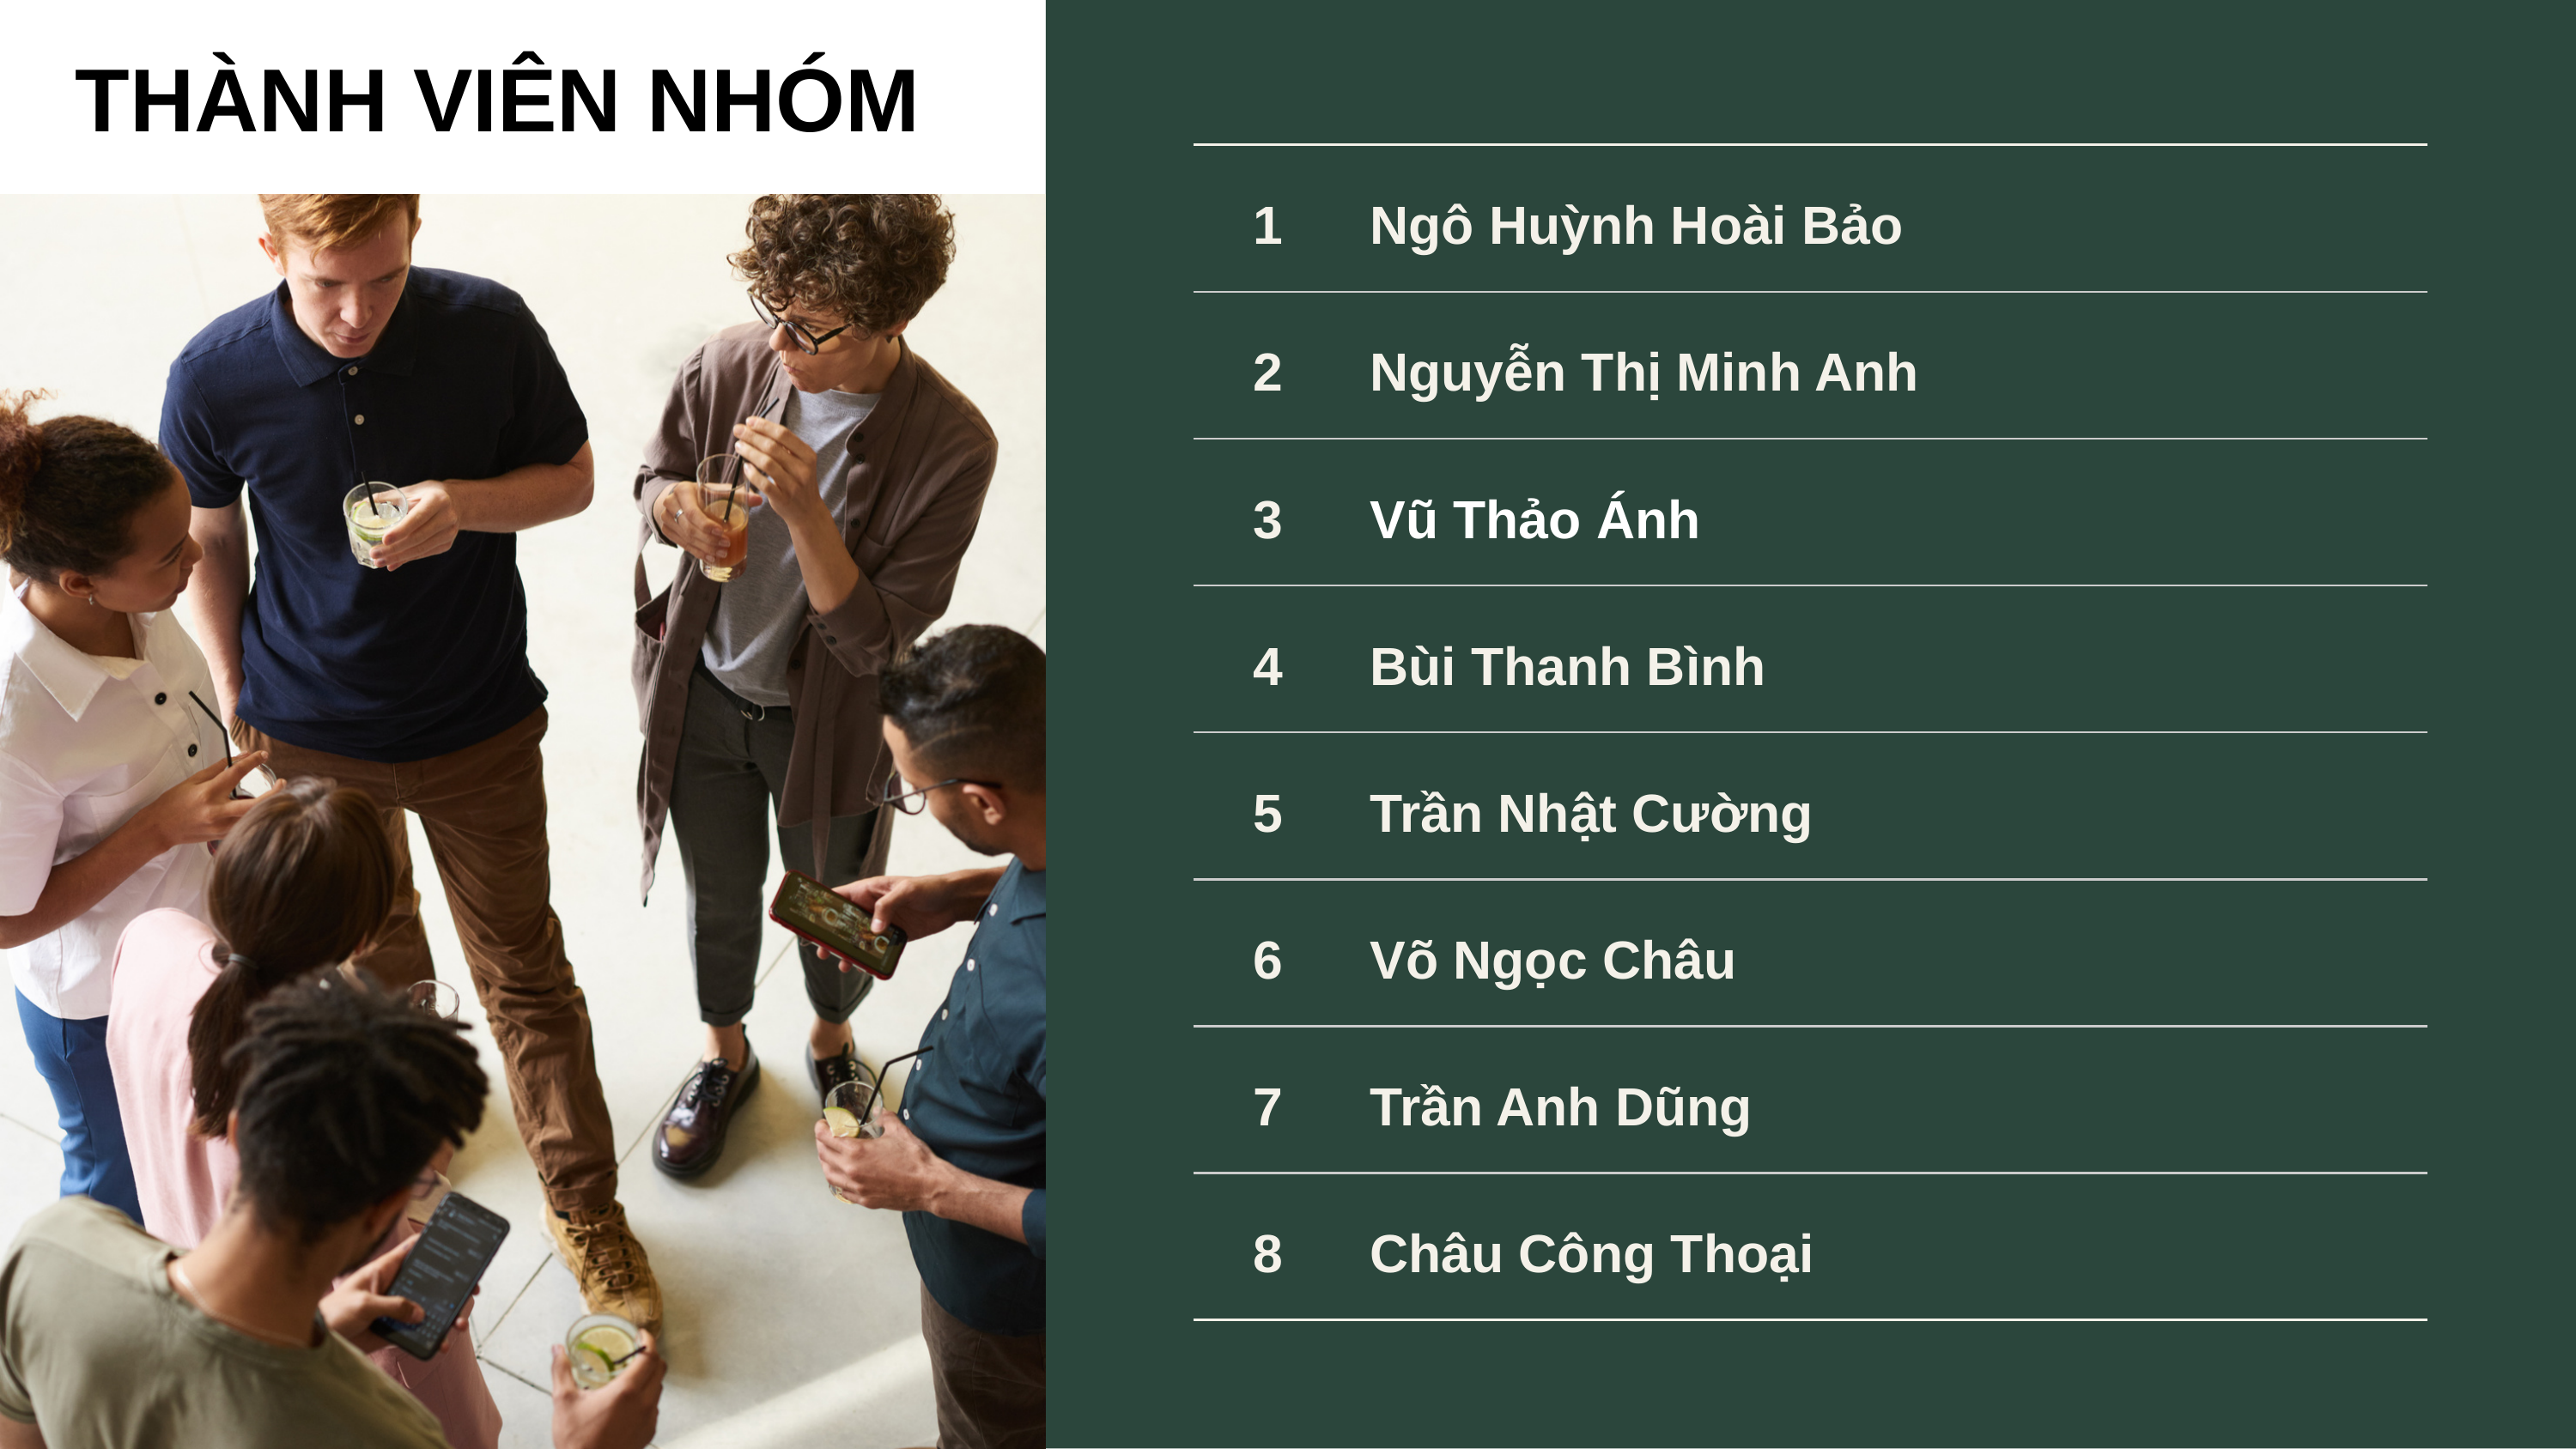

THÀNH VIÊN NHÓM
| 1 | Ngô Huỳnh Hoài Bảo |
| --- | --- |
| 2 | Nguyễn Thị Minh Anh |
| 3 | Vũ Thảo Ánh |
| 4 | Bùi Thanh Bình |
| 5 | Trần Nhật Cường |
| 6 | Võ Ngọc Châu |
| 7 | Trần Anh Dũng |
| 8 | Châu Công Thoại |